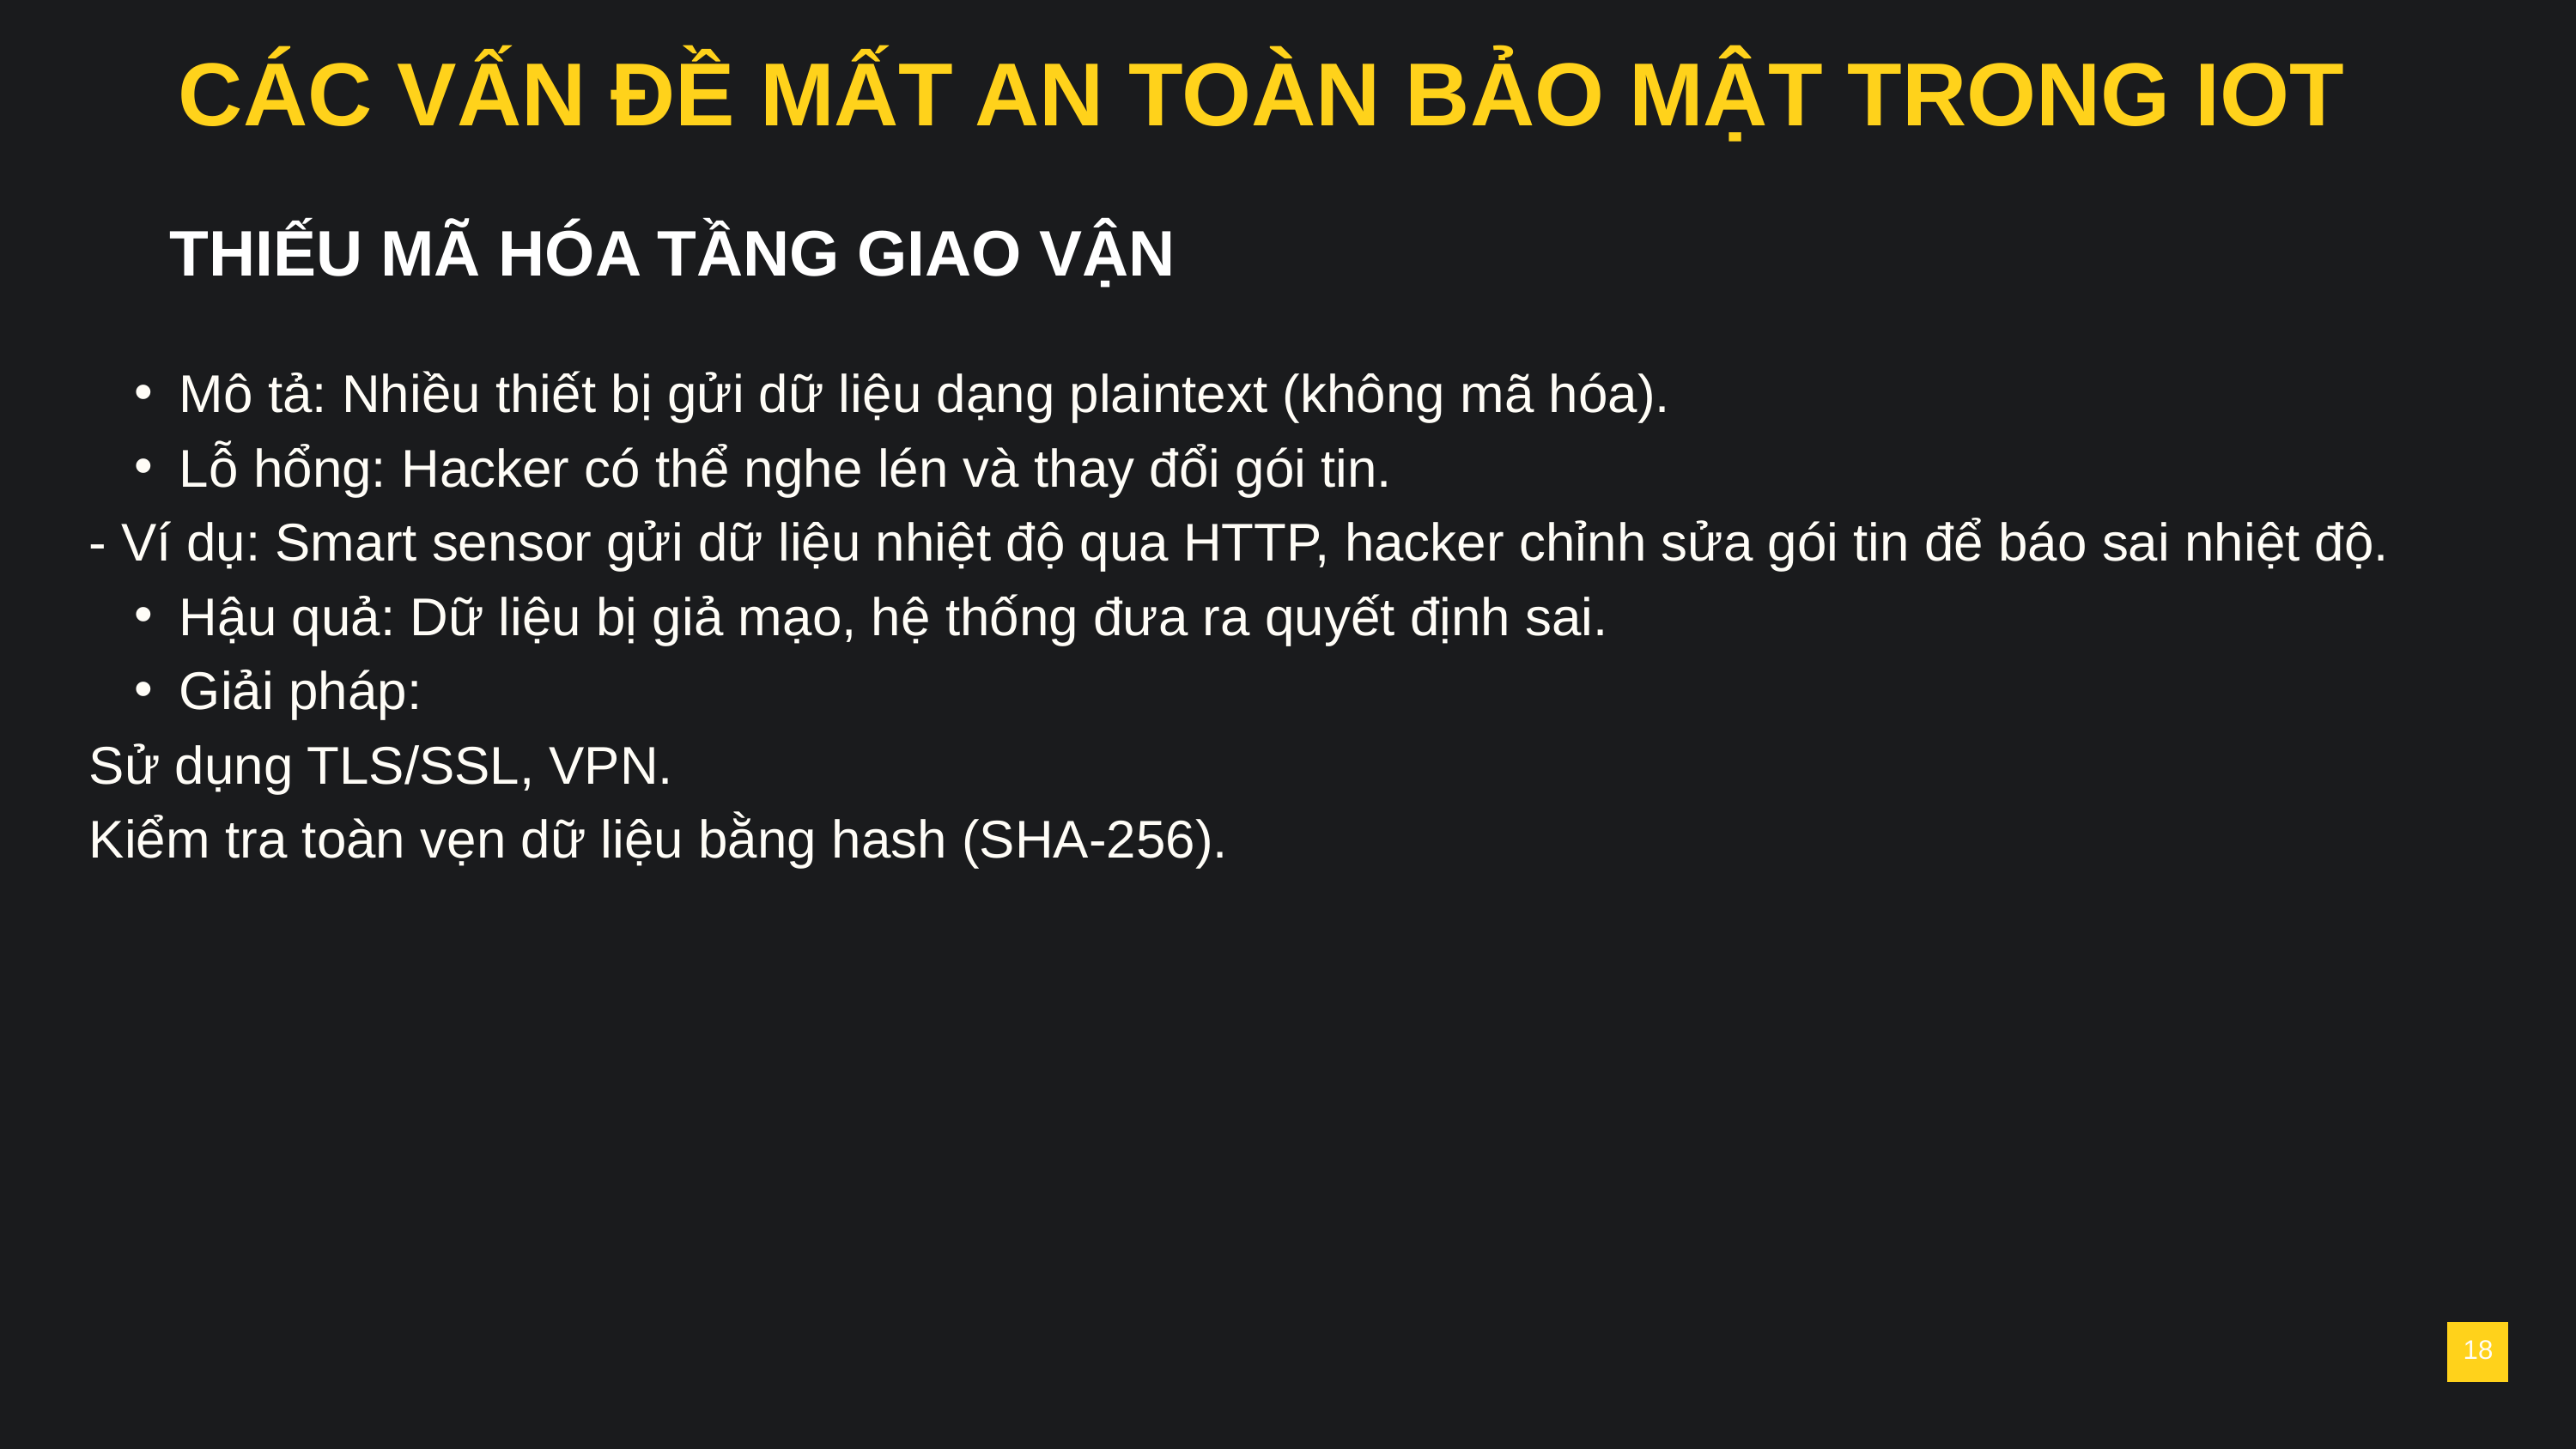

CÁC VẤN ĐỀ MẤT AN TOÀN BẢO MẬT TRONG IOT
THIẾU MÃ HÓA TẦNG GIAO VẬN
Mô tả: Nhiều thiết bị gửi dữ liệu dạng plaintext (không mã hóa).
Lỗ hổng: Hacker có thể nghe lén và thay đổi gói tin.
- Ví dụ: Smart sensor gửi dữ liệu nhiệt độ qua HTTP, hacker chỉnh sửa gói tin để báo sai nhiệt độ.
Hậu quả: Dữ liệu bị giả mạo, hệ thống đưa ra quyết định sai.
Giải pháp:
Sử dụng TLS/SSL, VPN.
Kiểm tra toàn vẹn dữ liệu bằng hash (SHA-256).

18